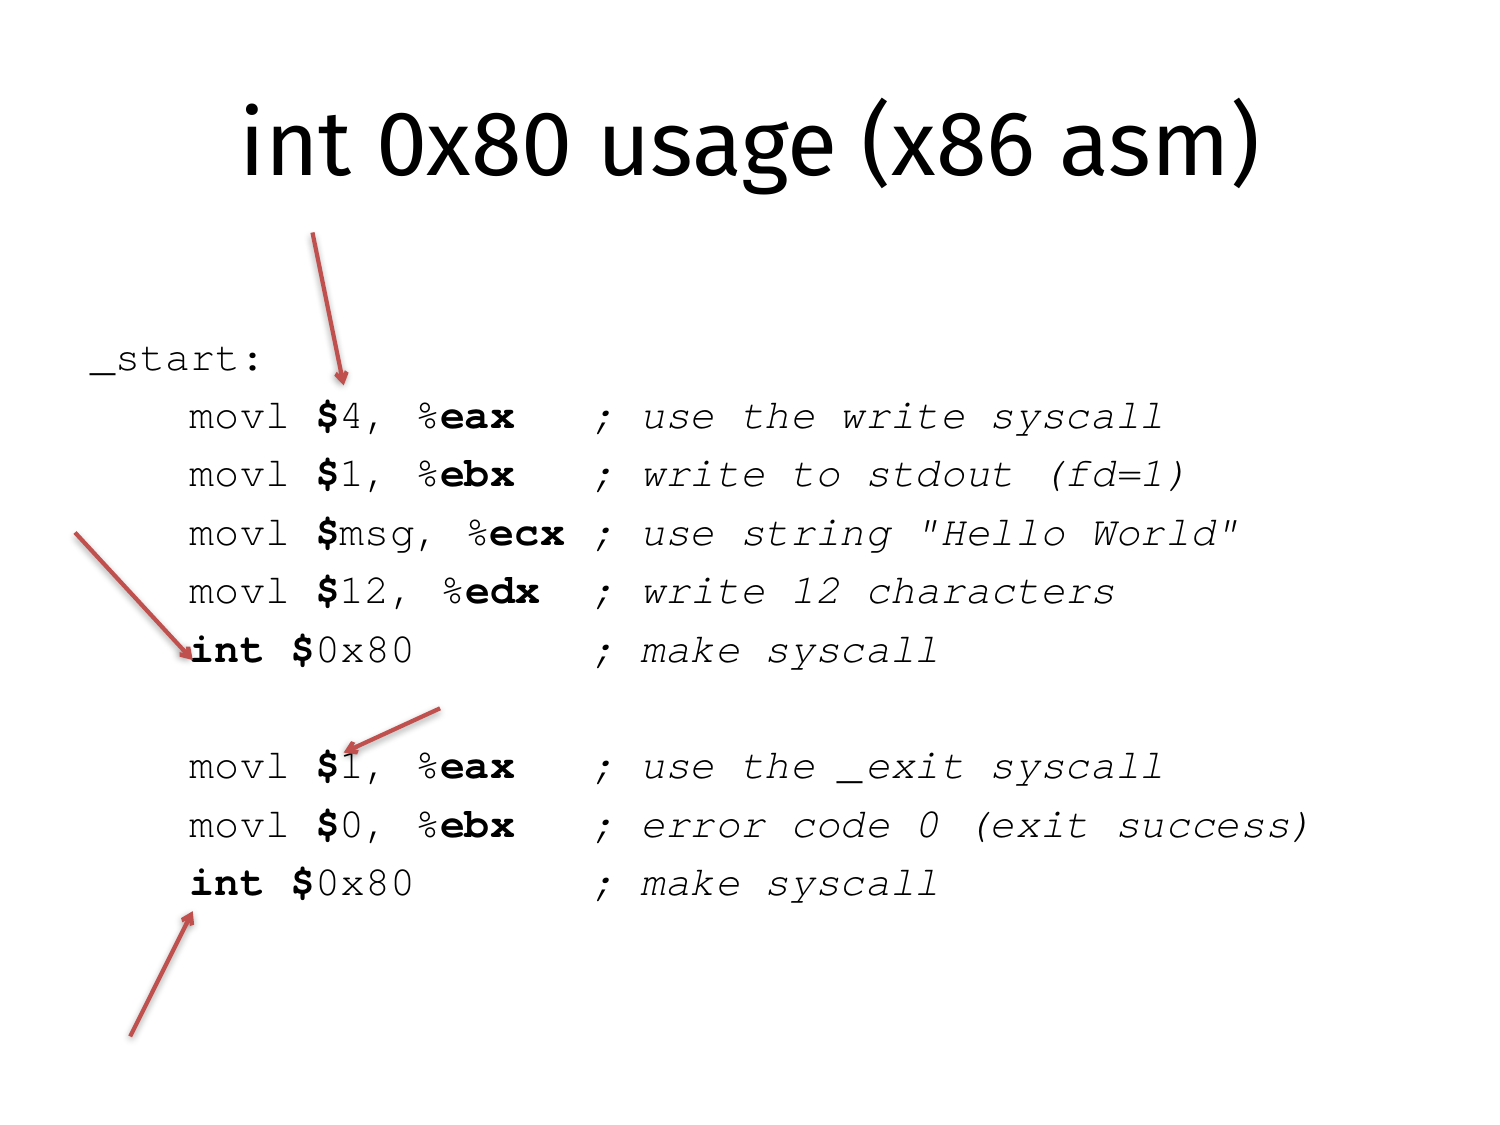

# int 0x80 usage (x86 asm)

_start:
    movl $4, %eax   ; use the write syscall
    movl $1, %ebx   ; write to stdout (fd=1)
    movl $msg, %ecx ; use string "Hello World"
    movl $12, %edx  ; write 12 characters
    int $0x80       ; make syscall

    movl $1, %eax   ; use the _exit syscall
    movl $0, %ebx   ; error code 0 (exit success)
    int $0x80       ; make syscall